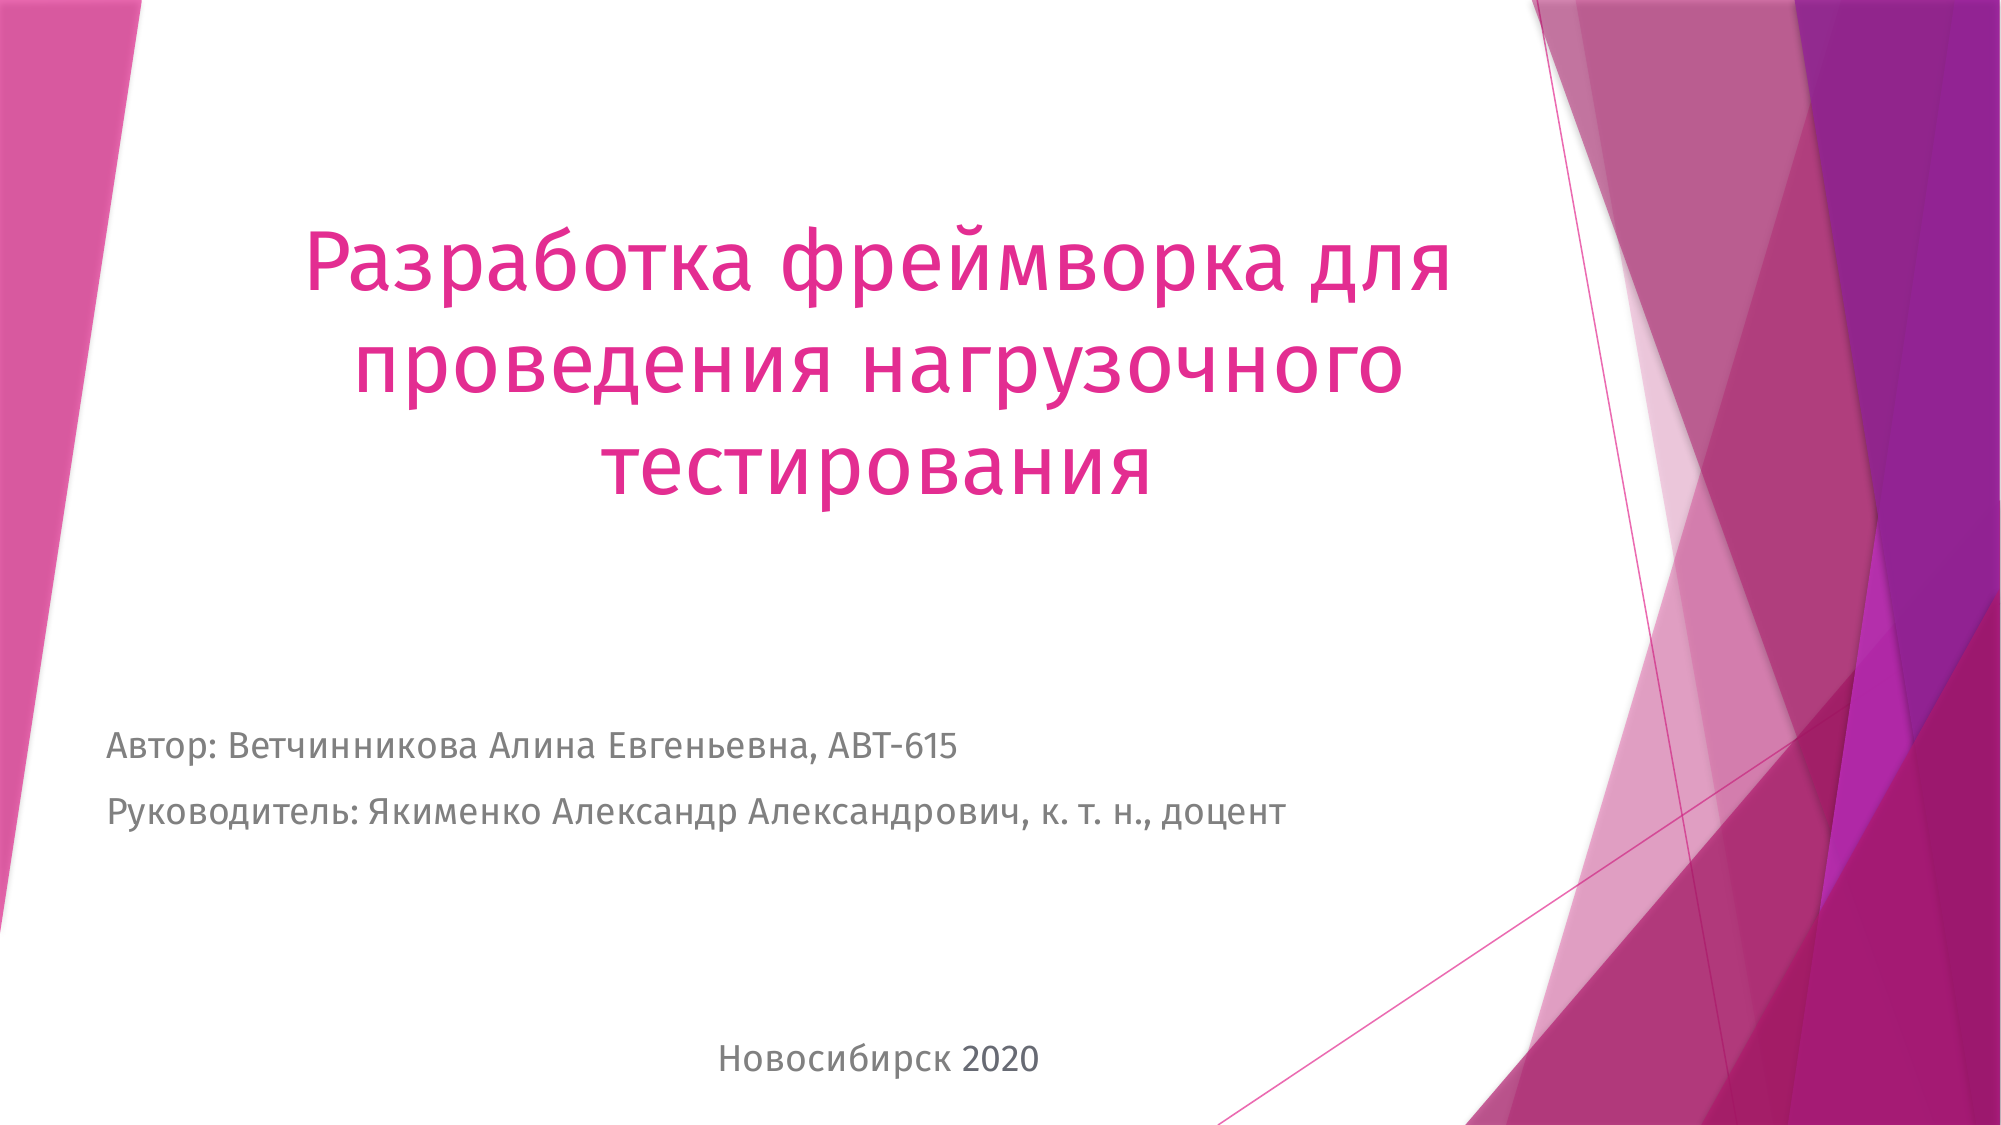

# Разработка фреймворка для проведения нагрузочного тестирования
Автор: Ветчинникова Алина Евгеньевна, АВТ-615
Руководитель: Якименко Александр Александрович, к. т. н., доцент
Новосибирск 2020